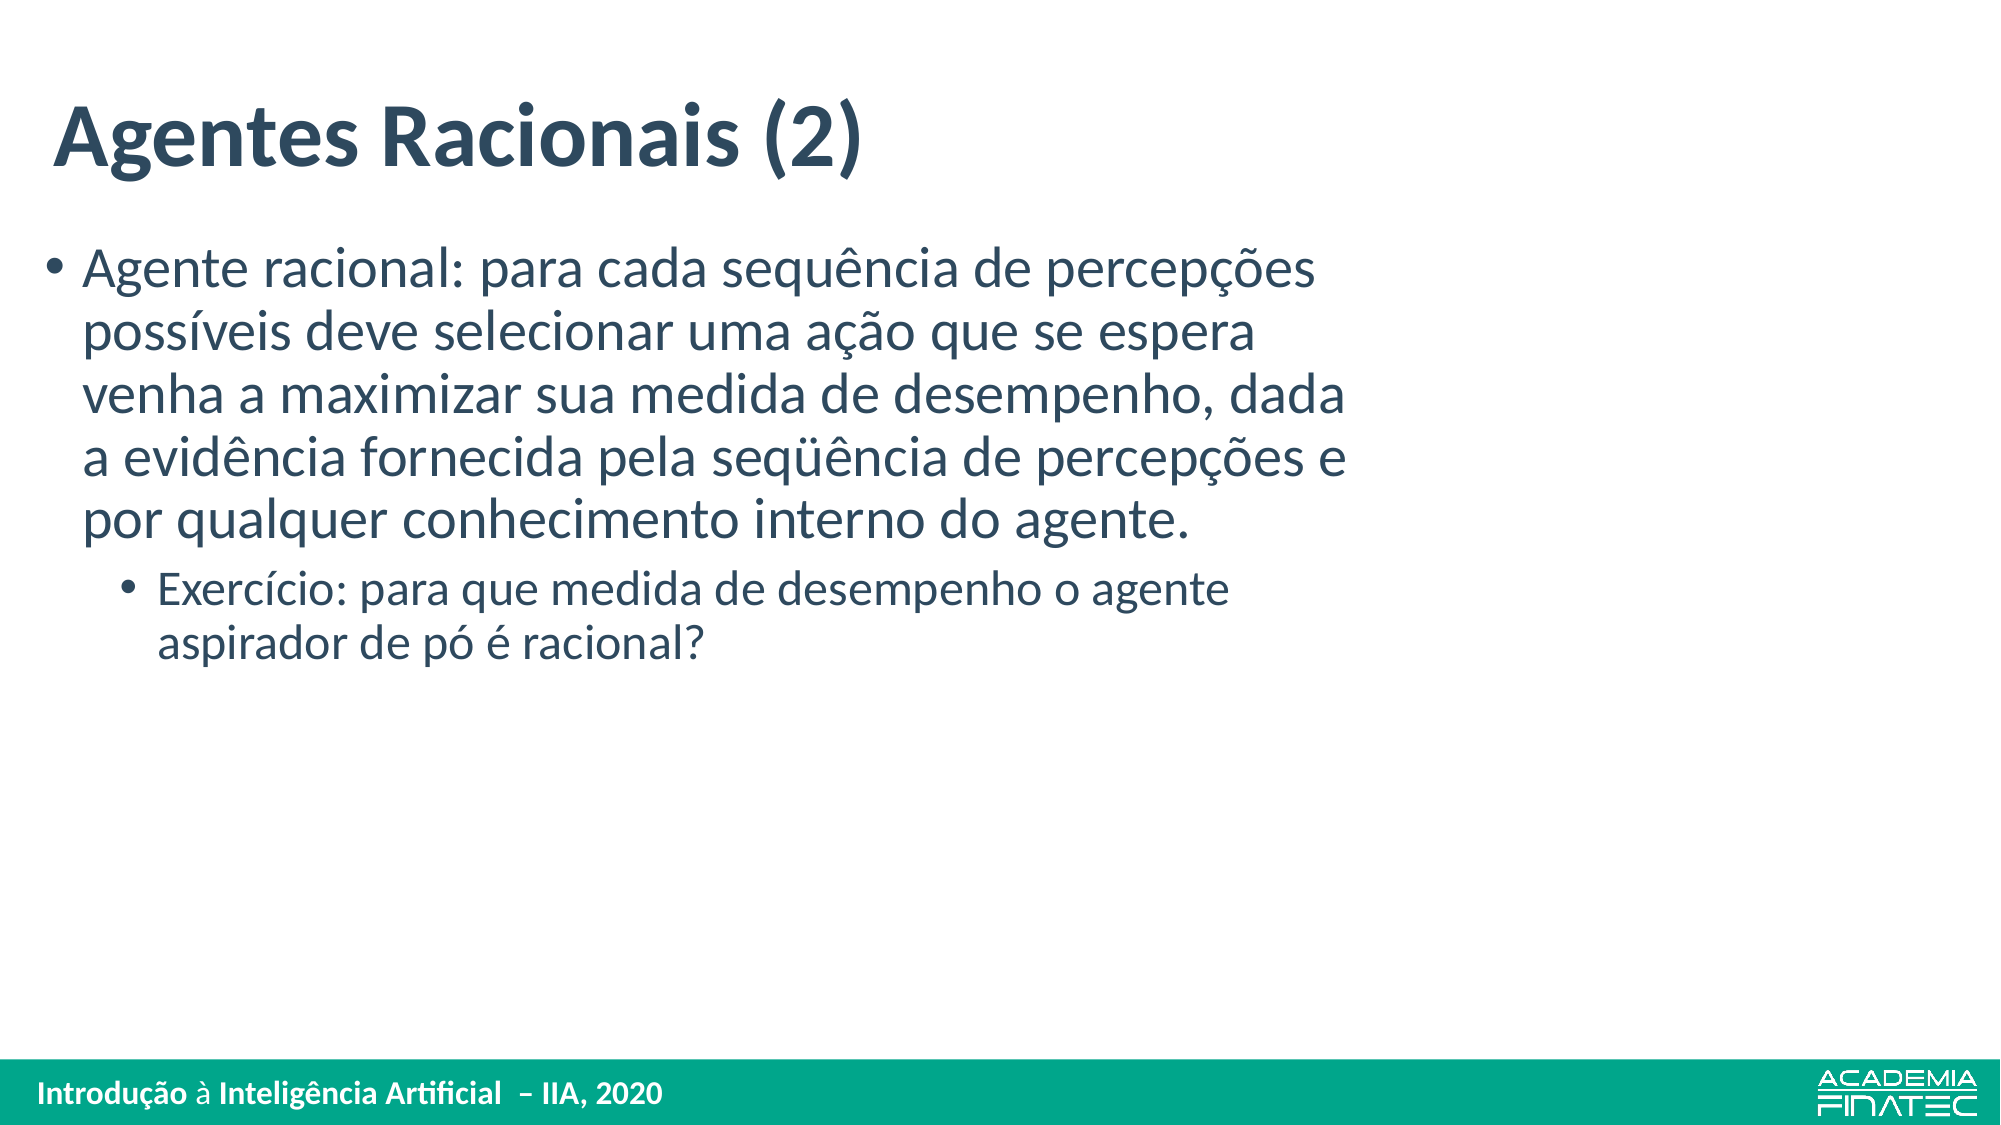

Agentes Racionais (2)
Agente racional: para cada sequência de percepções possíveis deve selecionar uma ação que se espera venha a maximizar sua medida de desempenho, dada a evidência fornecida pela seqüência de percepções e por qualquer conhecimento interno do agente.
Exercício: para que medida de desempenho o agente aspirador de pó é racional?
#
Introdução à Inteligência Artificial  – IIA, 2020